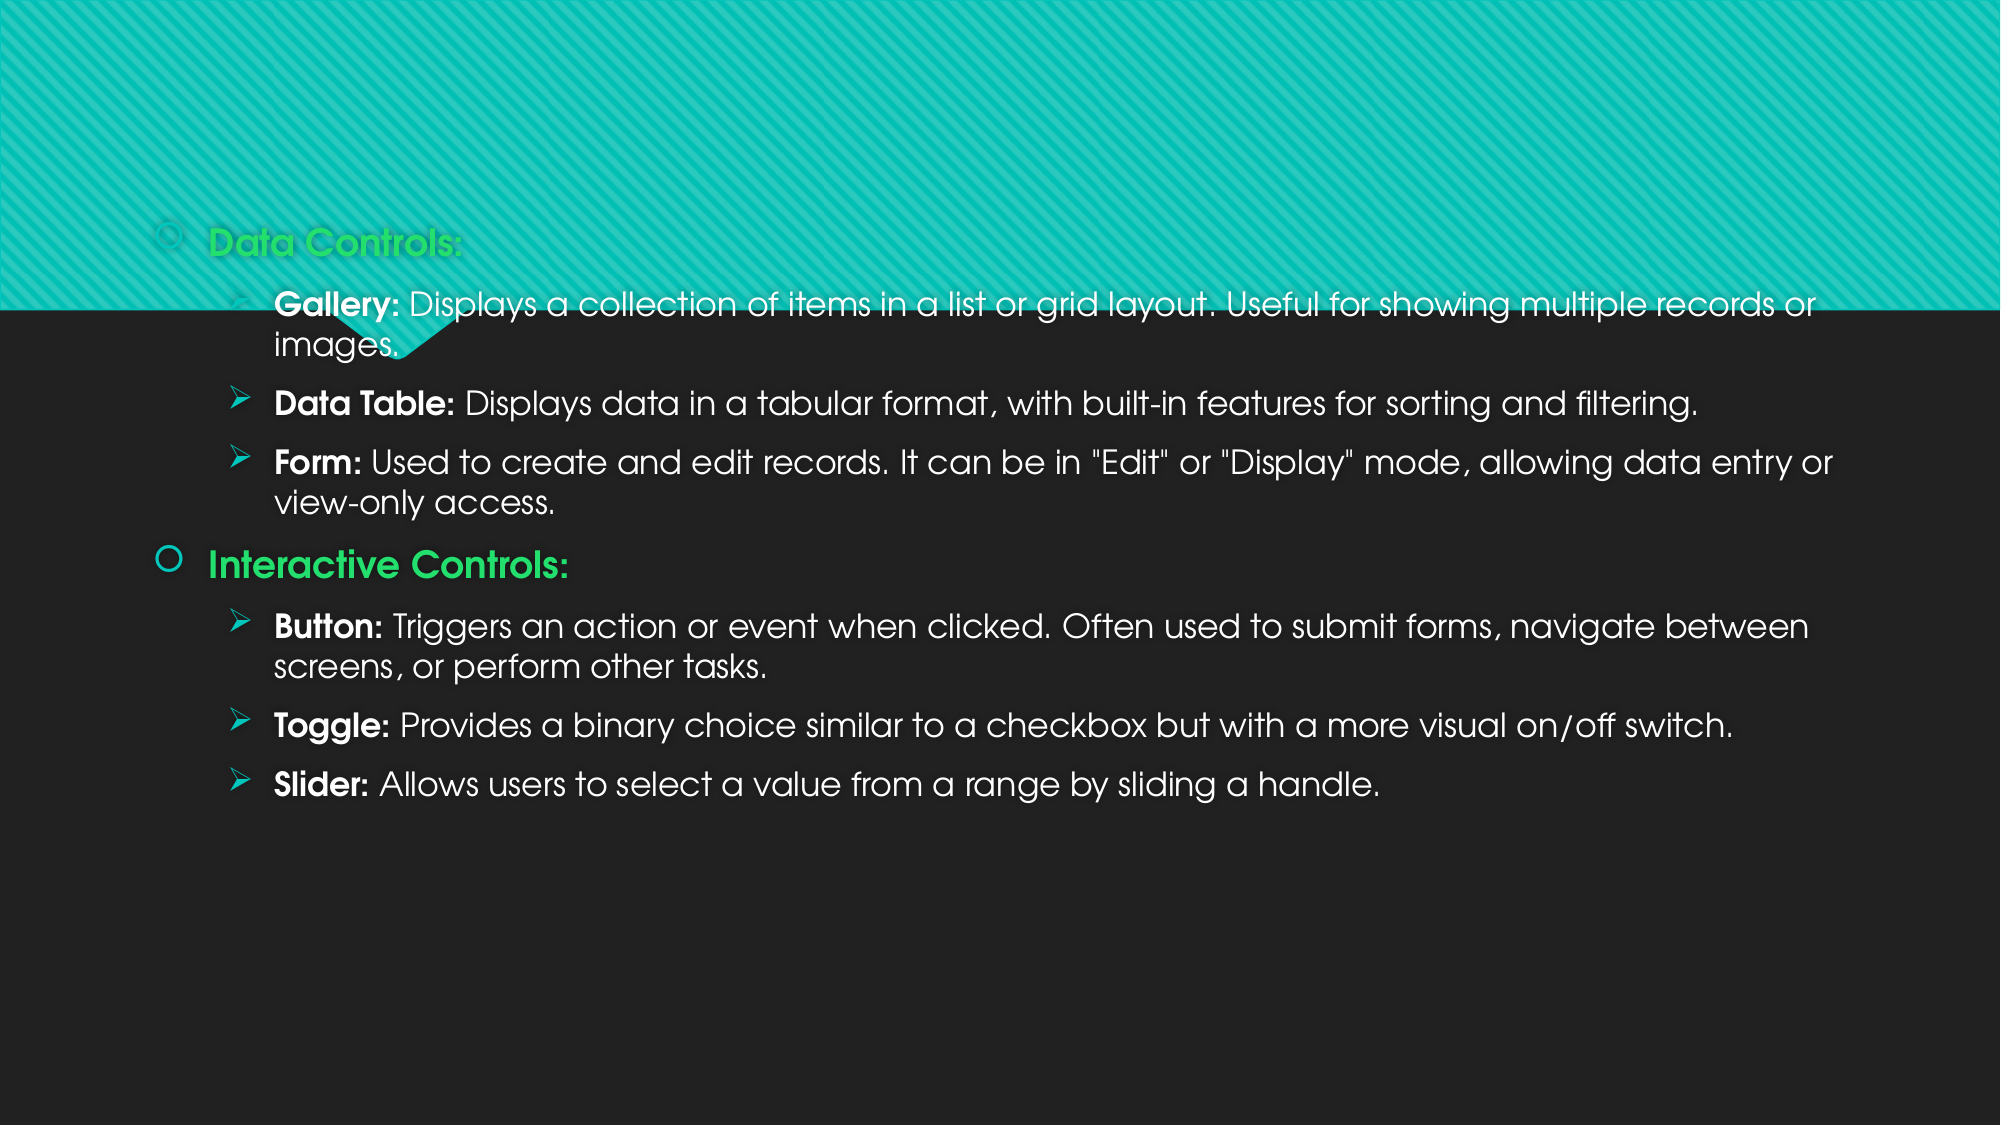

#
Data Controls:
Gallery: Displays a collection of items in a list or grid layout. Useful for showing multiple records or images.
Data Table: Displays data in a tabular format, with built-in features for sorting and filtering.
Form: Used to create and edit records. It can be in "Edit" or "Display" mode, allowing data entry or view-only access.
Interactive Controls:
Button: Triggers an action or event when clicked. Often used to submit forms, navigate between screens, or perform other tasks.
Toggle: Provides a binary choice similar to a checkbox but with a more visual on/off switch.
Slider: Allows users to select a value from a range by sliding a handle.